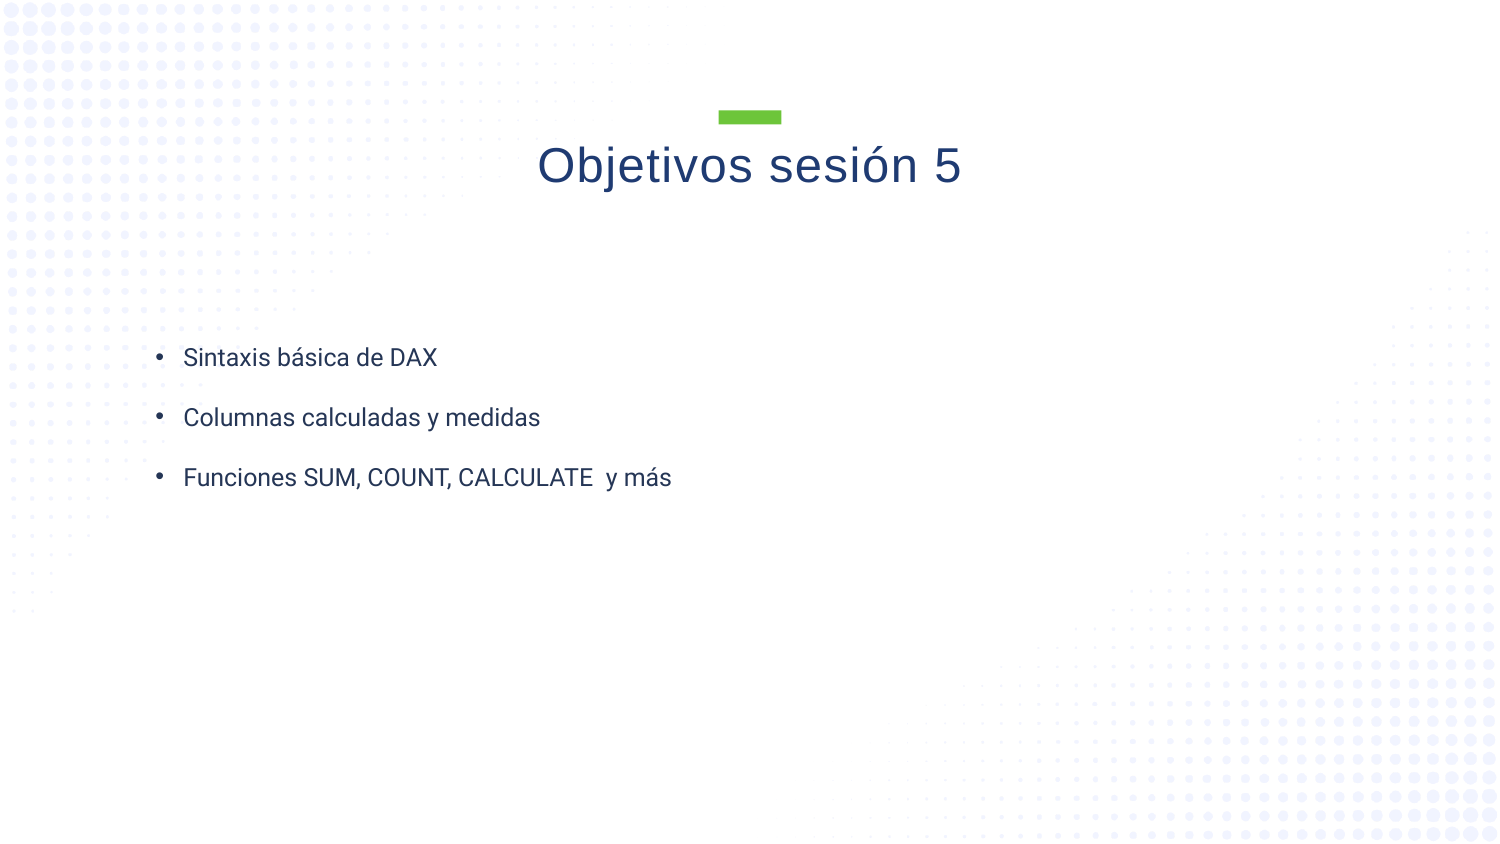

Objetivos sesión 5

Sintaxis básica de DAX
Columnas calculadas y medidas
Funciones SUM, COUNT, CALCULATE  y más